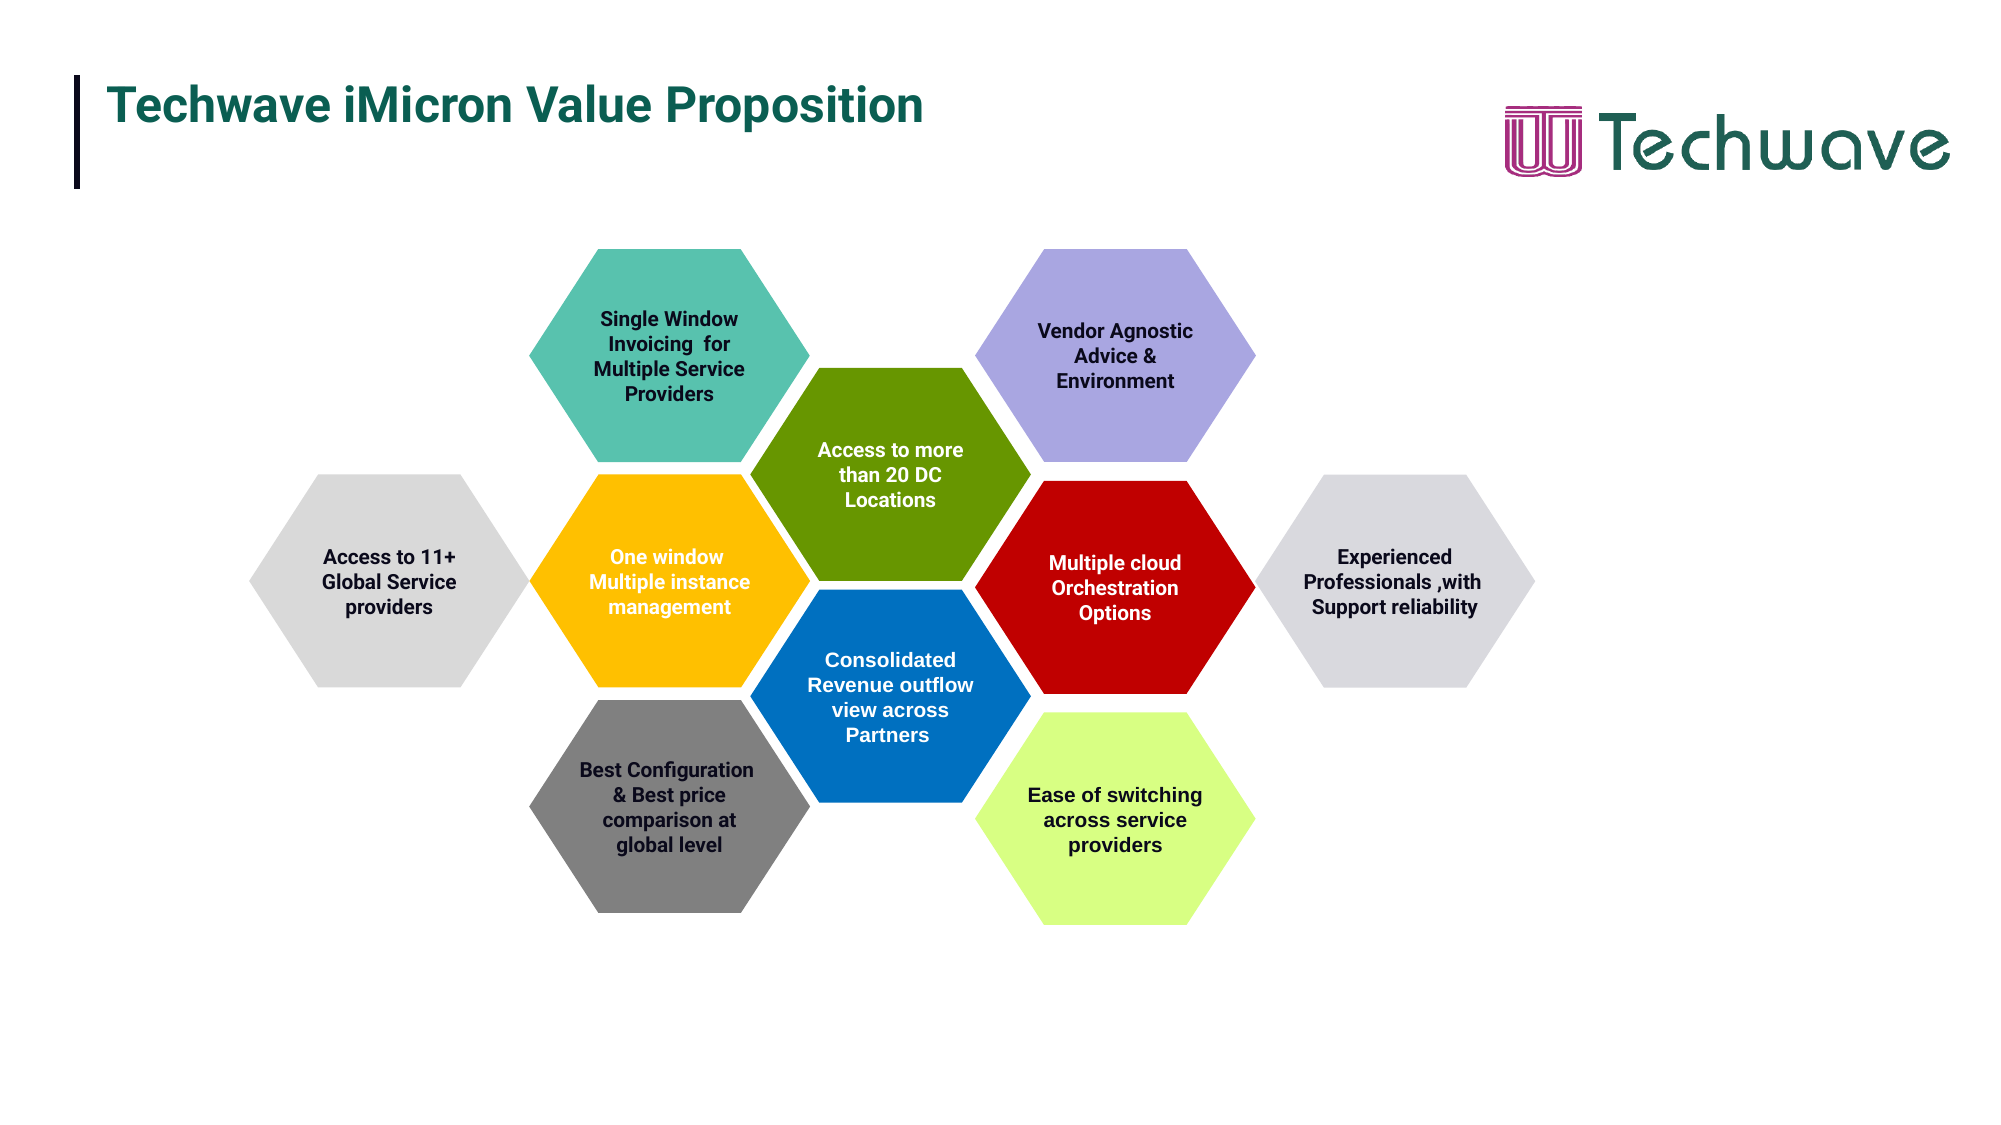

# Techwave iMicron Value Proposition
Single Window Invoicing  for Multiple Service Providers
Vendor Agnostic Advice & Environment
Access to more than 20 DC Locations
Access to 11+ Global Service providers
One window  Multiple instance management
Experienced Professionals ,with  Support reliability
Multiple cloud Orchestration Options
Consolidated Revenue outflow view across Partners
Best Configuration  & Best price comparison at global level
Ease of switching across service providers